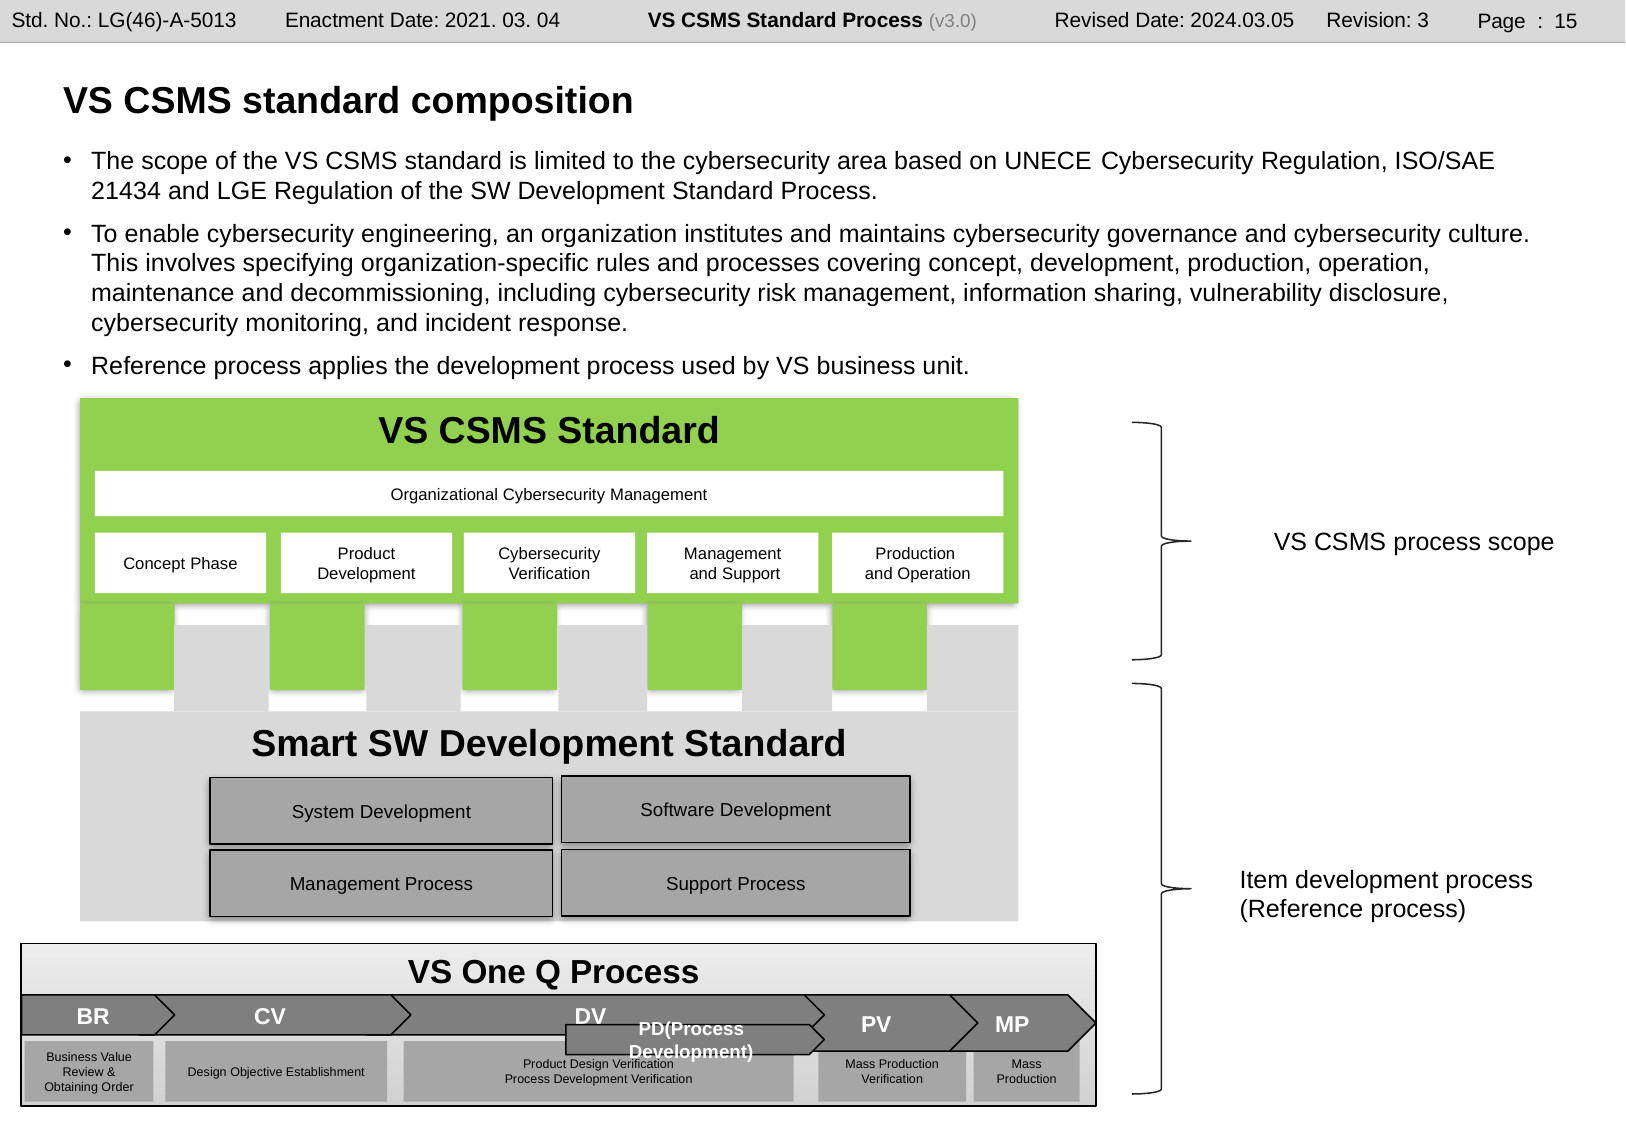

Page  :  15
# VS CSMS standard composition
The scope of the VS CSMS standard is limited to the cybersecurity area based on UNECE Cybersecurity Regulation, ISO/SAE 21434 and LGE Regulation of the SW Development Standard Process.
To enable cybersecurity engineering, an organization institutes and maintains cybersecurity governance and cybersecurity culture. This involves specifying organization-specific rules and processes covering concept, development, production, operation, maintenance and decommissioning, including cybersecurity risk management, information sharing, vulnerability disclosure, cybersecurity monitoring, and incident response.
Reference process applies the development process used by VS business unit.
VS CSMS Standard

Organizational Cybersecurity Management
VS CSMS process scope
Concept Phase
Product Development
Cybersecurity Verification
Management
 and Support
Production
and Operation

Smart SW Development Standard
Software Development
System Development
Support Process
Management Process

Item development process
(Reference process)
VS One Q Process
PV
MP
BR
CV
DV
PD(Process Development)
Business Value Review & Obtaining Order
Design Objective Establishment
Product Design Verification
Process Development Verification
Mass Production Verification
Mass Production